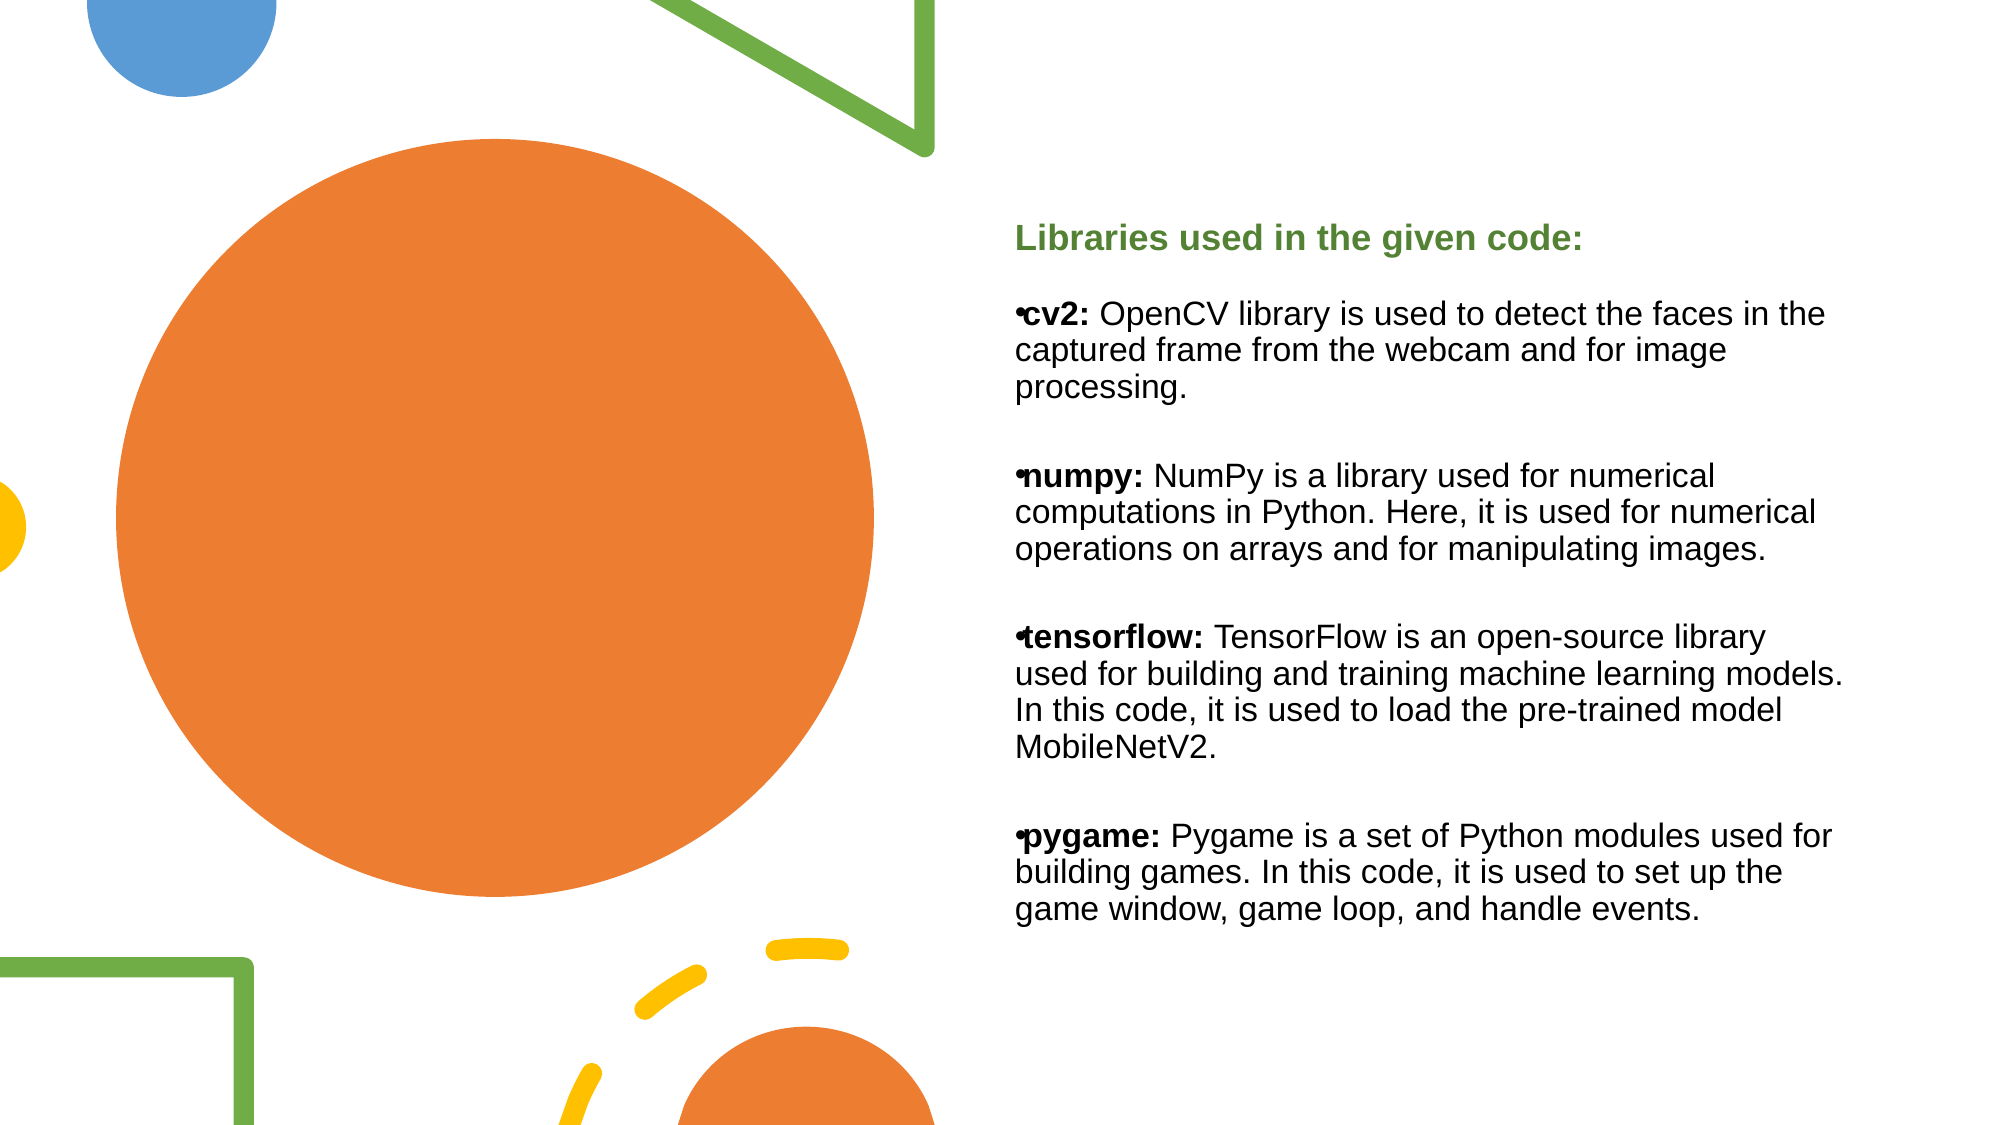

Libraries used in the given code:

cv2: OpenCV library is used to detect the faces in the captured frame from the webcam and for image processing.

numpy: NumPy is a library used for numerical computations in Python. Here, it is used for numerical operations on arrays and for manipulating images.

tensorflow: TensorFlow is an open-source library used for building and training machine learning models. In this code, it is used to load the pre-trained model MobileNetV2.

pygame: Pygame is a set of Python modules used for building games. In this code, it is used to set up the game window, game loop, and handle events.